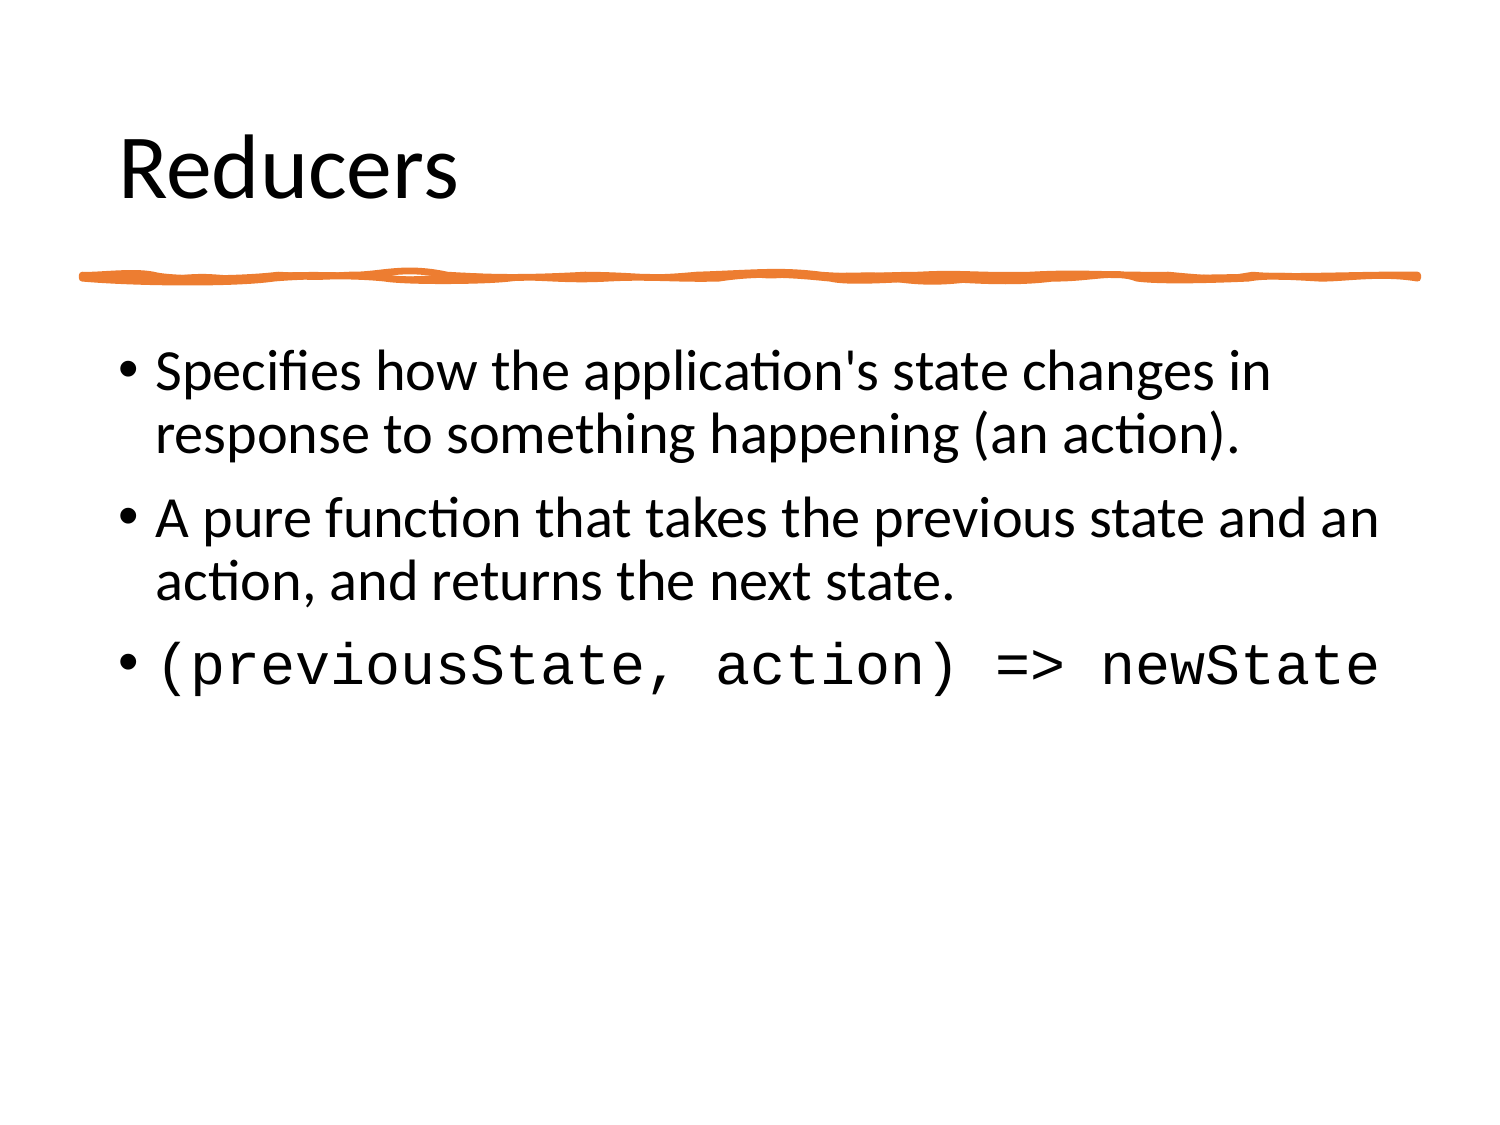

# Reducers
Specifies how the application's state changes in response to something happening (an action).
A pure function that takes the previous state and an action, and returns the next state.
(previousState, action) => newState